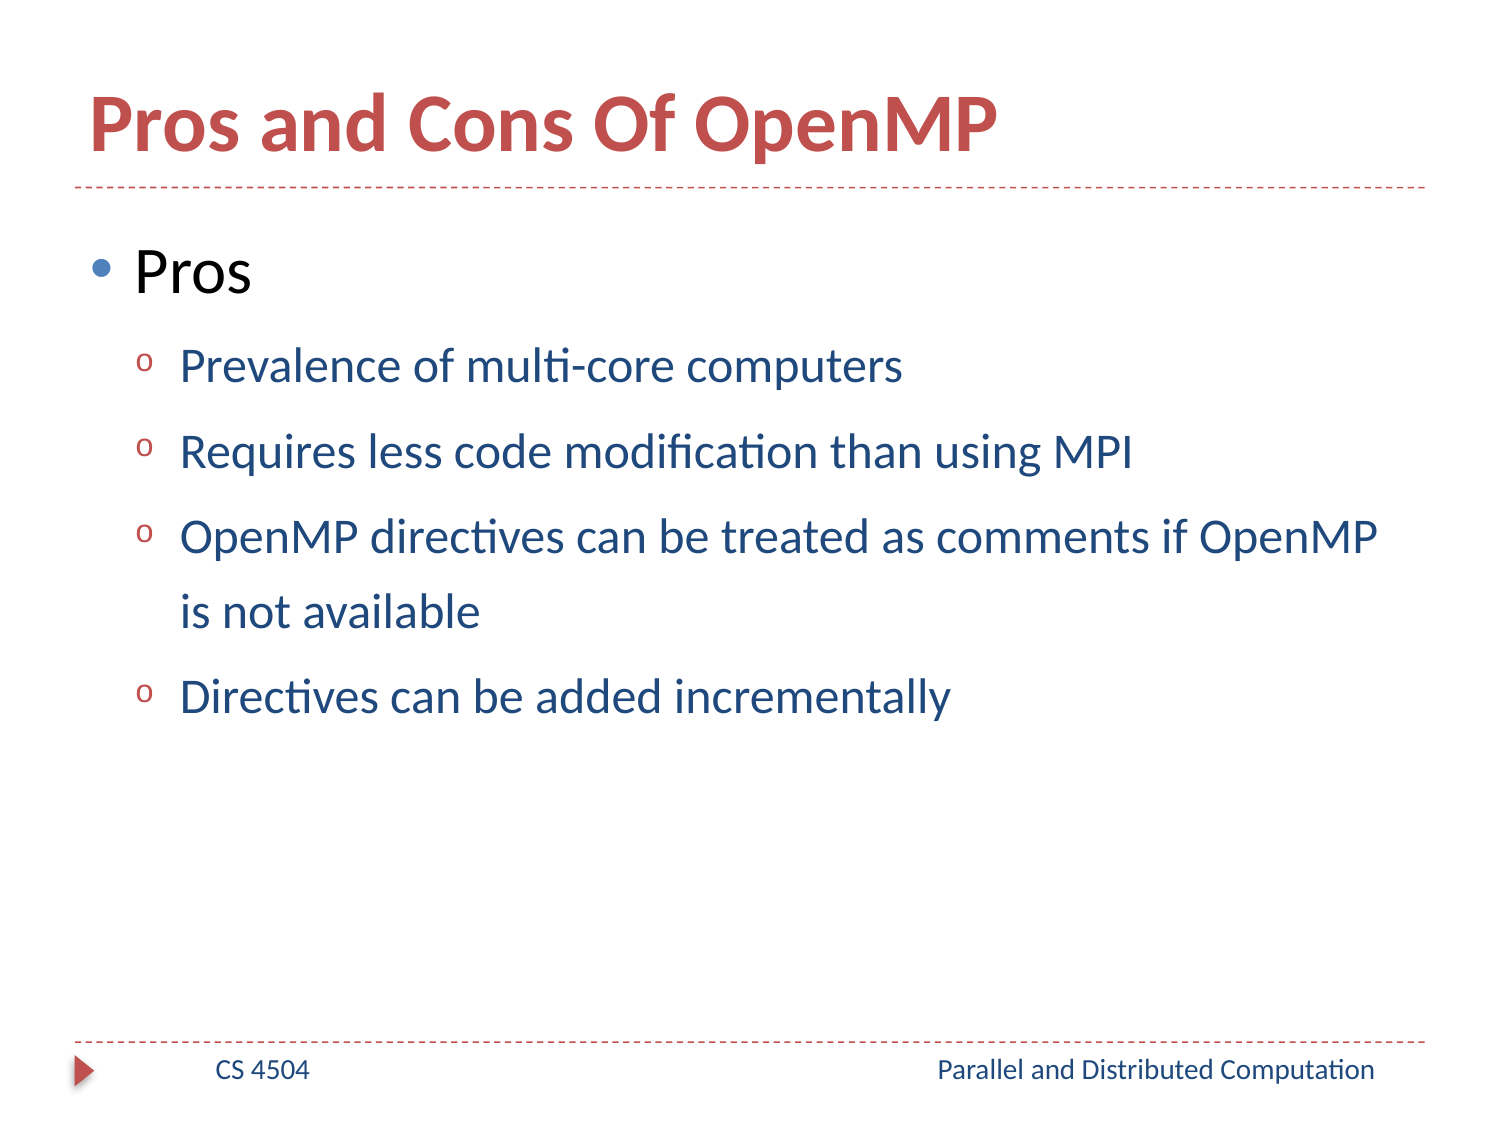

# Pros and Cons Of OpenMP
Pros
Prevalence of multi-core computers
Requires less code modification than using MPI
OpenMP directives can be treated as comments if OpenMP is not available
Directives can be added incrementally
CS 4504
Parallel and Distributed Computation